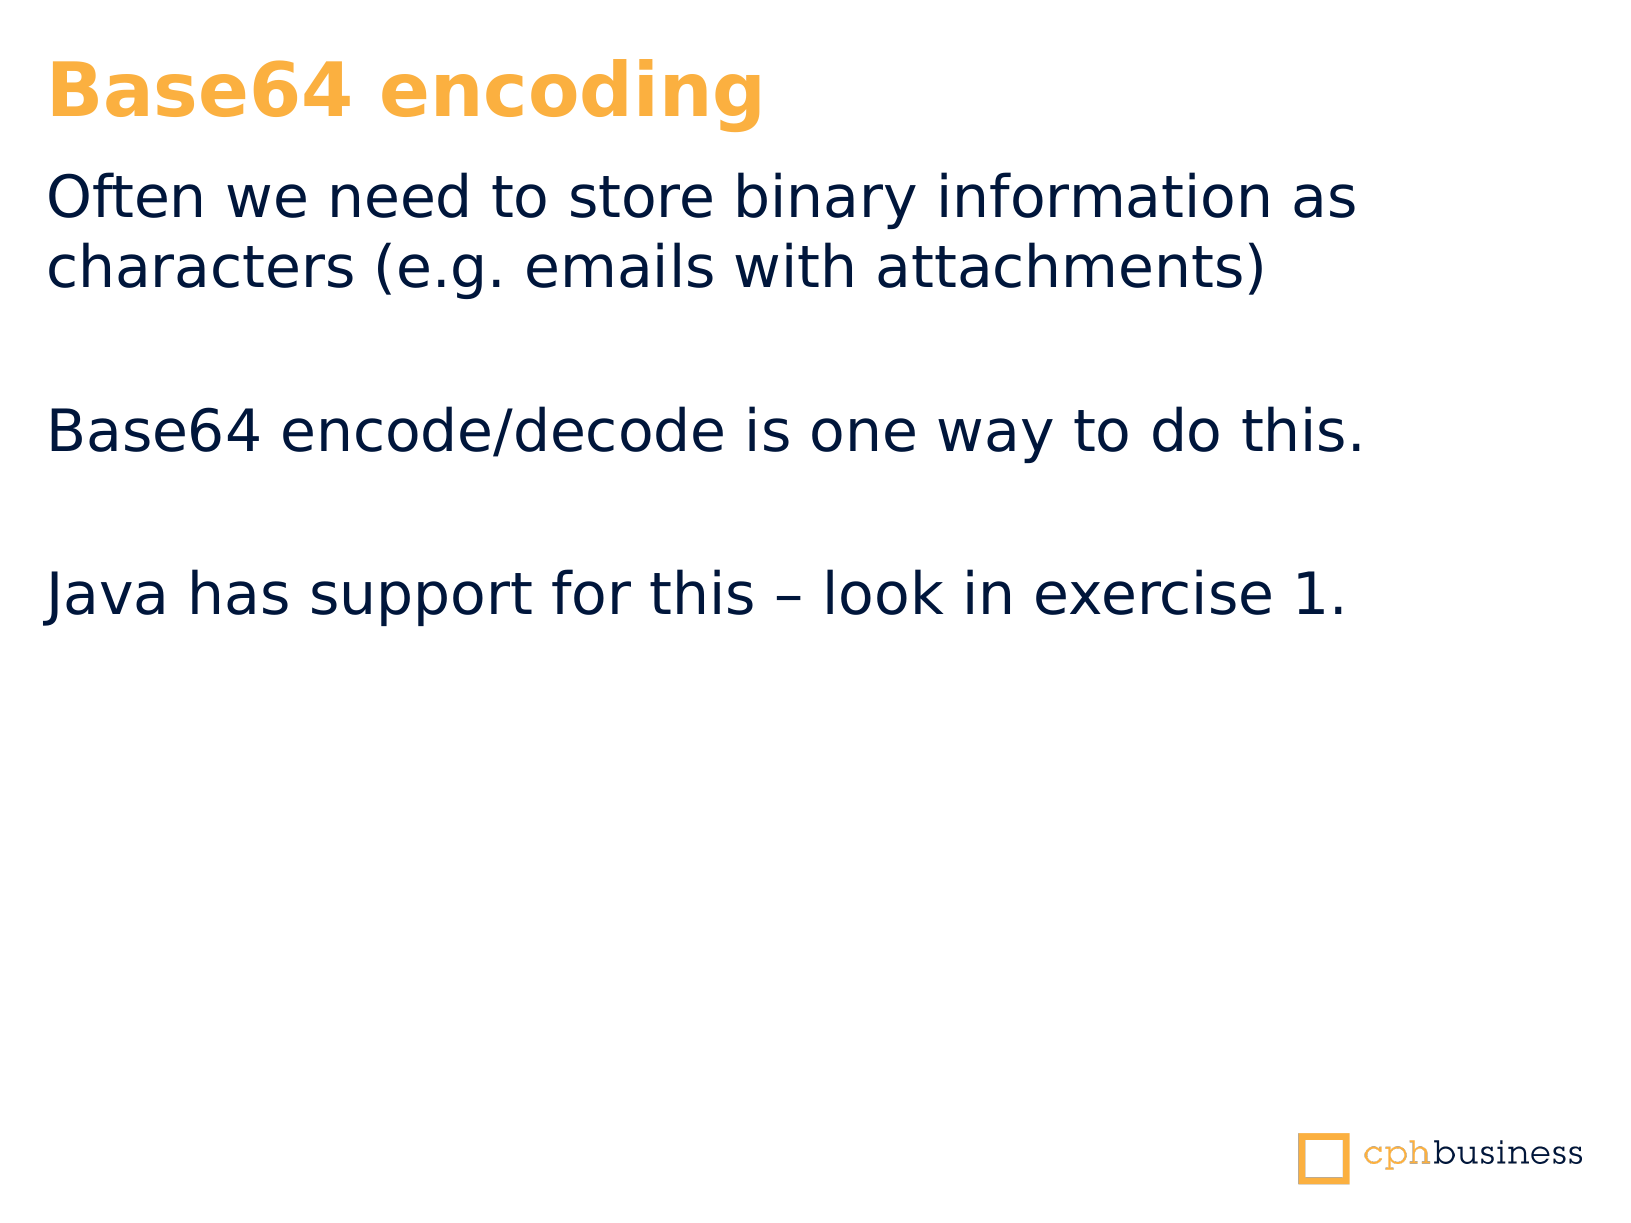

Base64 encoding
Often we need to store binary information as characters (e.g. emails with attachments)

Base64 encode/decode is one way to do this.

Java has support for this – look in exercise 1.